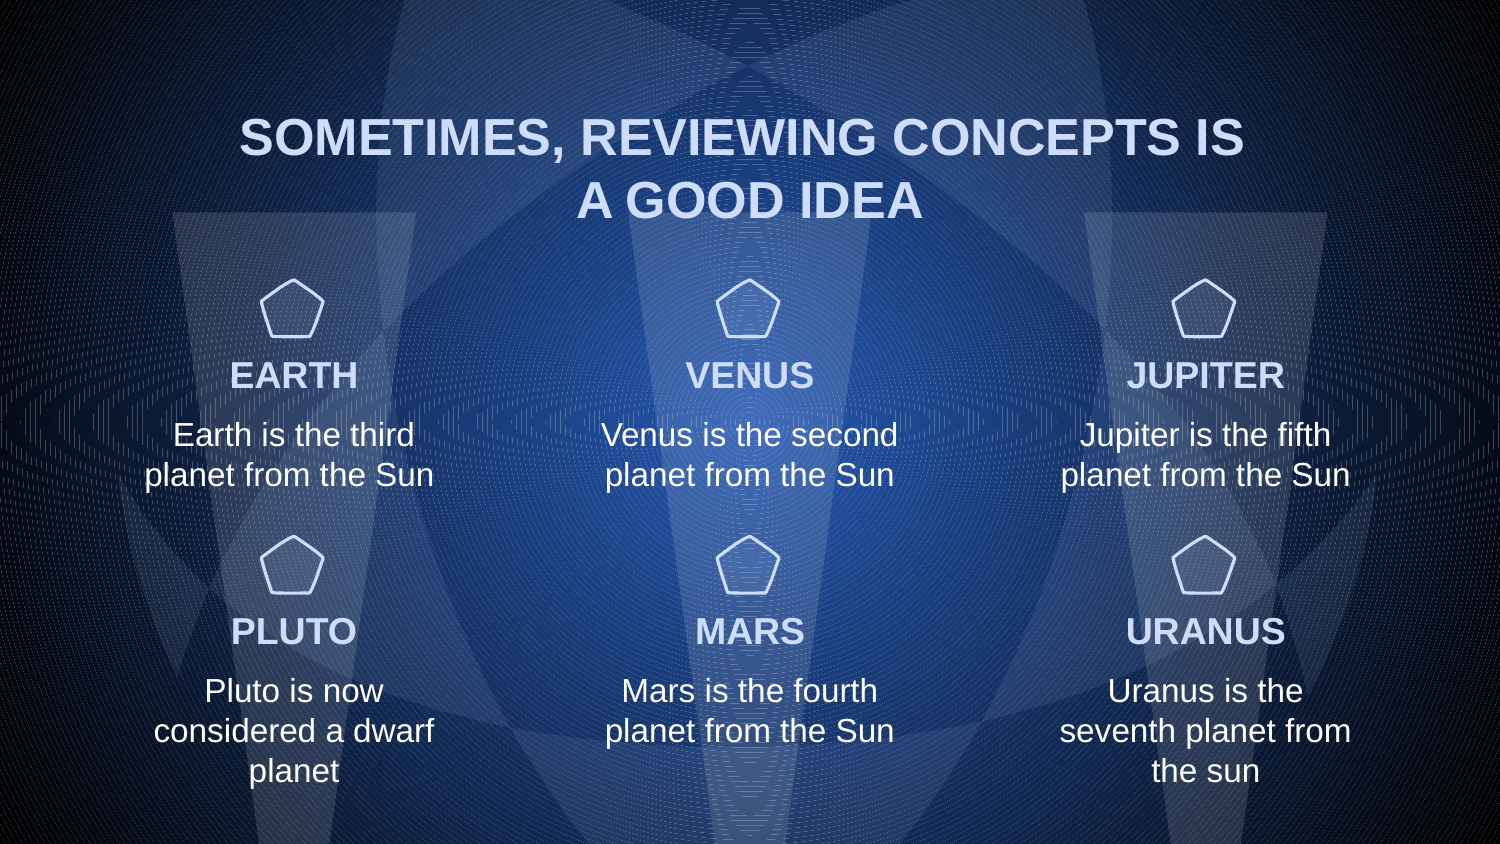

# SOMETIMES, REVIEWING CONCEPTS IS
A GOOD IDEA

EARTH
VENUS
JUPITER
Earth is the third planet from the Sun

Venus is the second planet from the Sun

Jupiter is the fifth planet from the Sun

PLUTO
MARS
URANUS
Pluto is now considered a dwarf planet

Mars is the fourth planet from the Sun

Uranus is the seventh planet from the sun